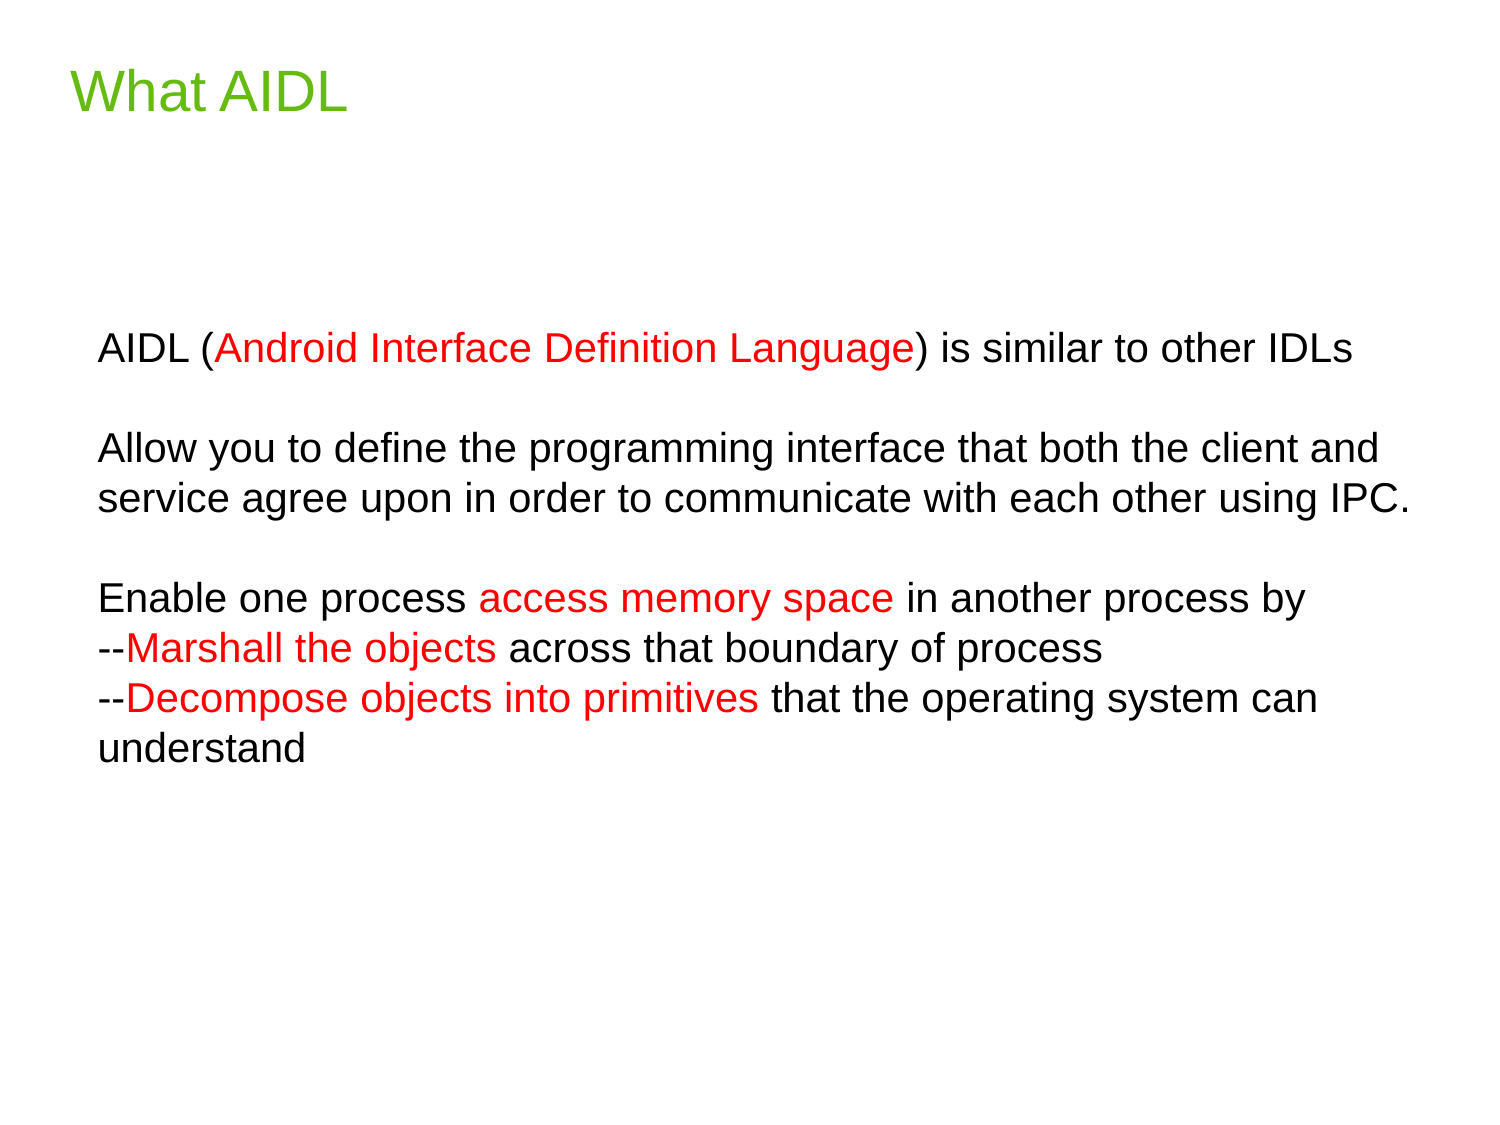

# What AIDL
AIDL (Android Interface Definition Language) is similar to other IDLs

Allow you to define the programming interface that both the client and service agree upon in order to communicate with each other using IPC.

Enable one process access memory space in another process by
--Marshall the objects across that boundary of process
--Decompose objects into primitives that the operating system can understand